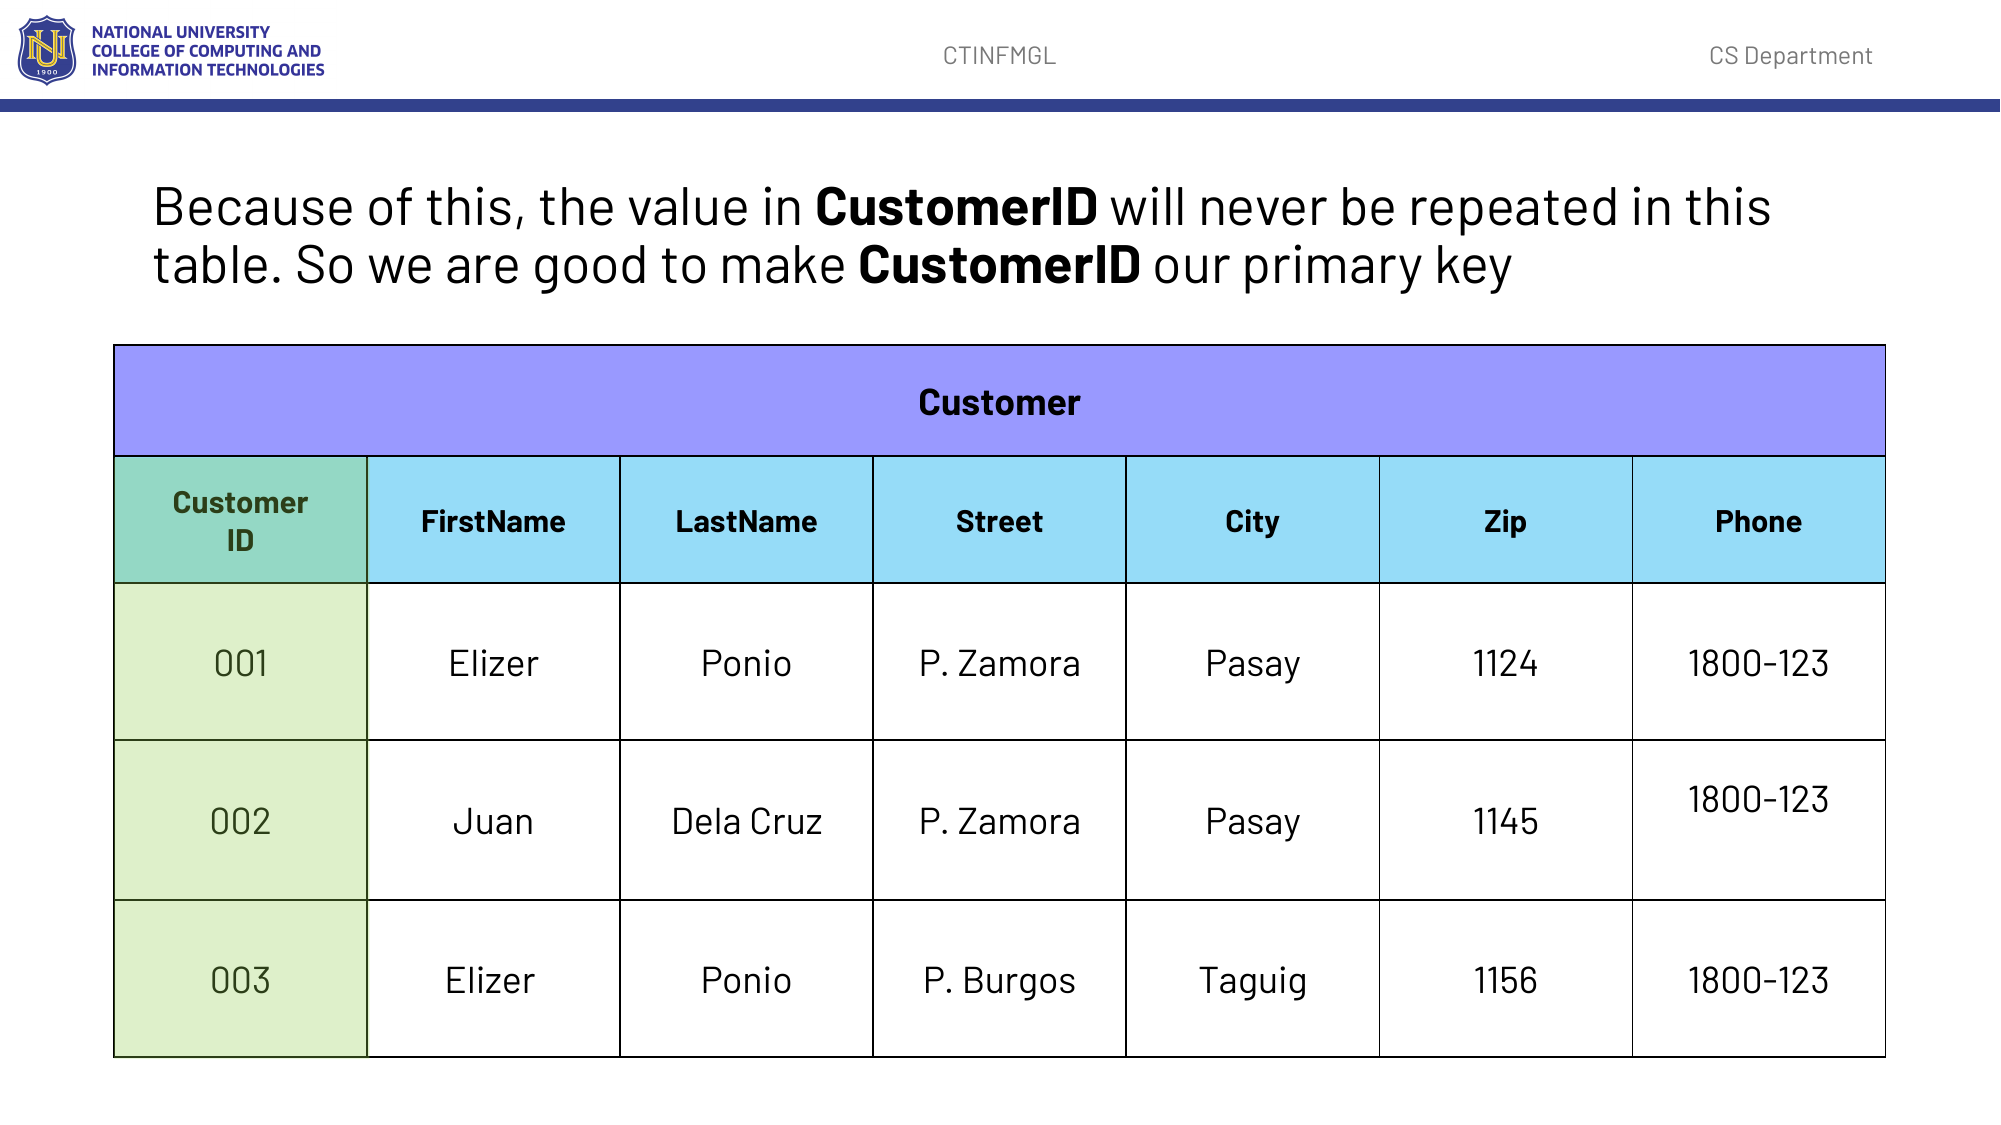

Because of this, the value in CustomerID will never be repeated in this table. So we are good to make CustomerID our primary key
| Customer |  |  |  |  |  |  |
| --- | --- | --- | --- | --- | --- | --- |
| Customer ID | FirstName | LastName | Street | City | Zip | Phone |
| 001 | Elizer | Ponio | P. Zamora | Pasay | 1124 | 1800-123 |
| 002 | Juan | Dela Cruz | P. Zamora | Pasay | 1145 | 1800-123 |
| 003 | Elizer | Ponio | P. Burgos | Taguig | 1156 | 1800-123 |